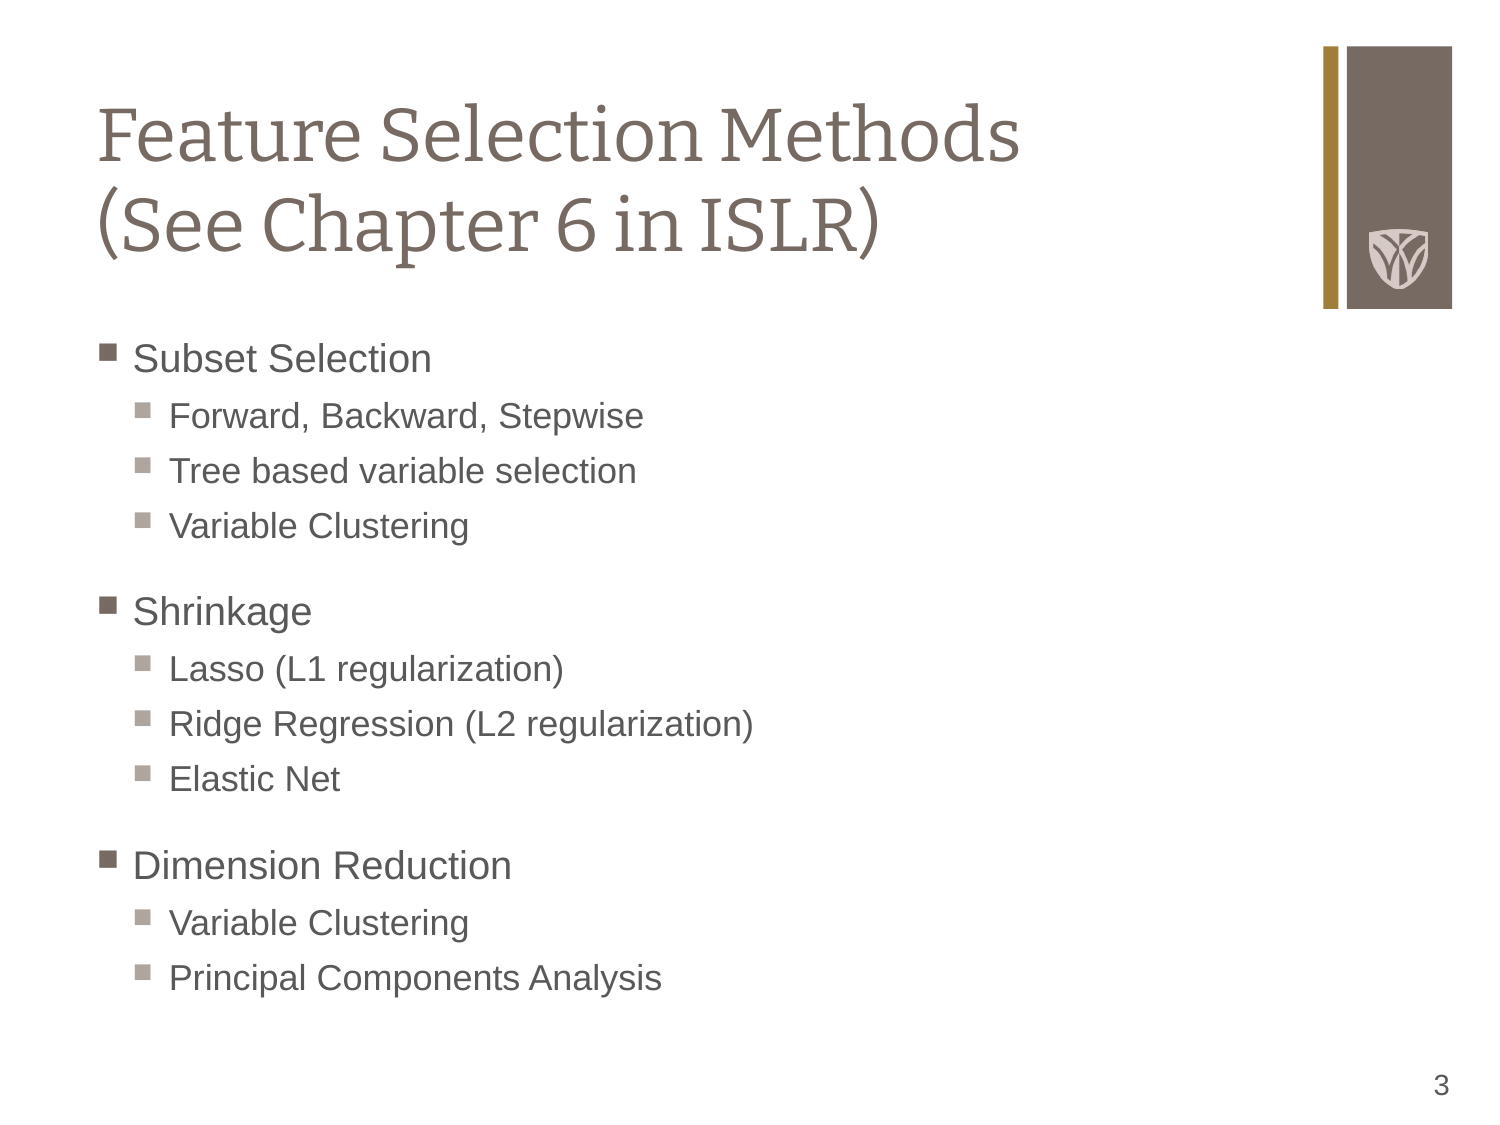

# Feature Selection Methods (See Chapter 6 in ISLR)
Subset Selection
Forward, Backward, Stepwise
Tree based variable selection
Variable Clustering
Shrinkage
Lasso (L1 regularization)
Ridge Regression (L2 regularization)
Elastic Net
Dimension Reduction
Variable Clustering
Principal Components Analysis
3